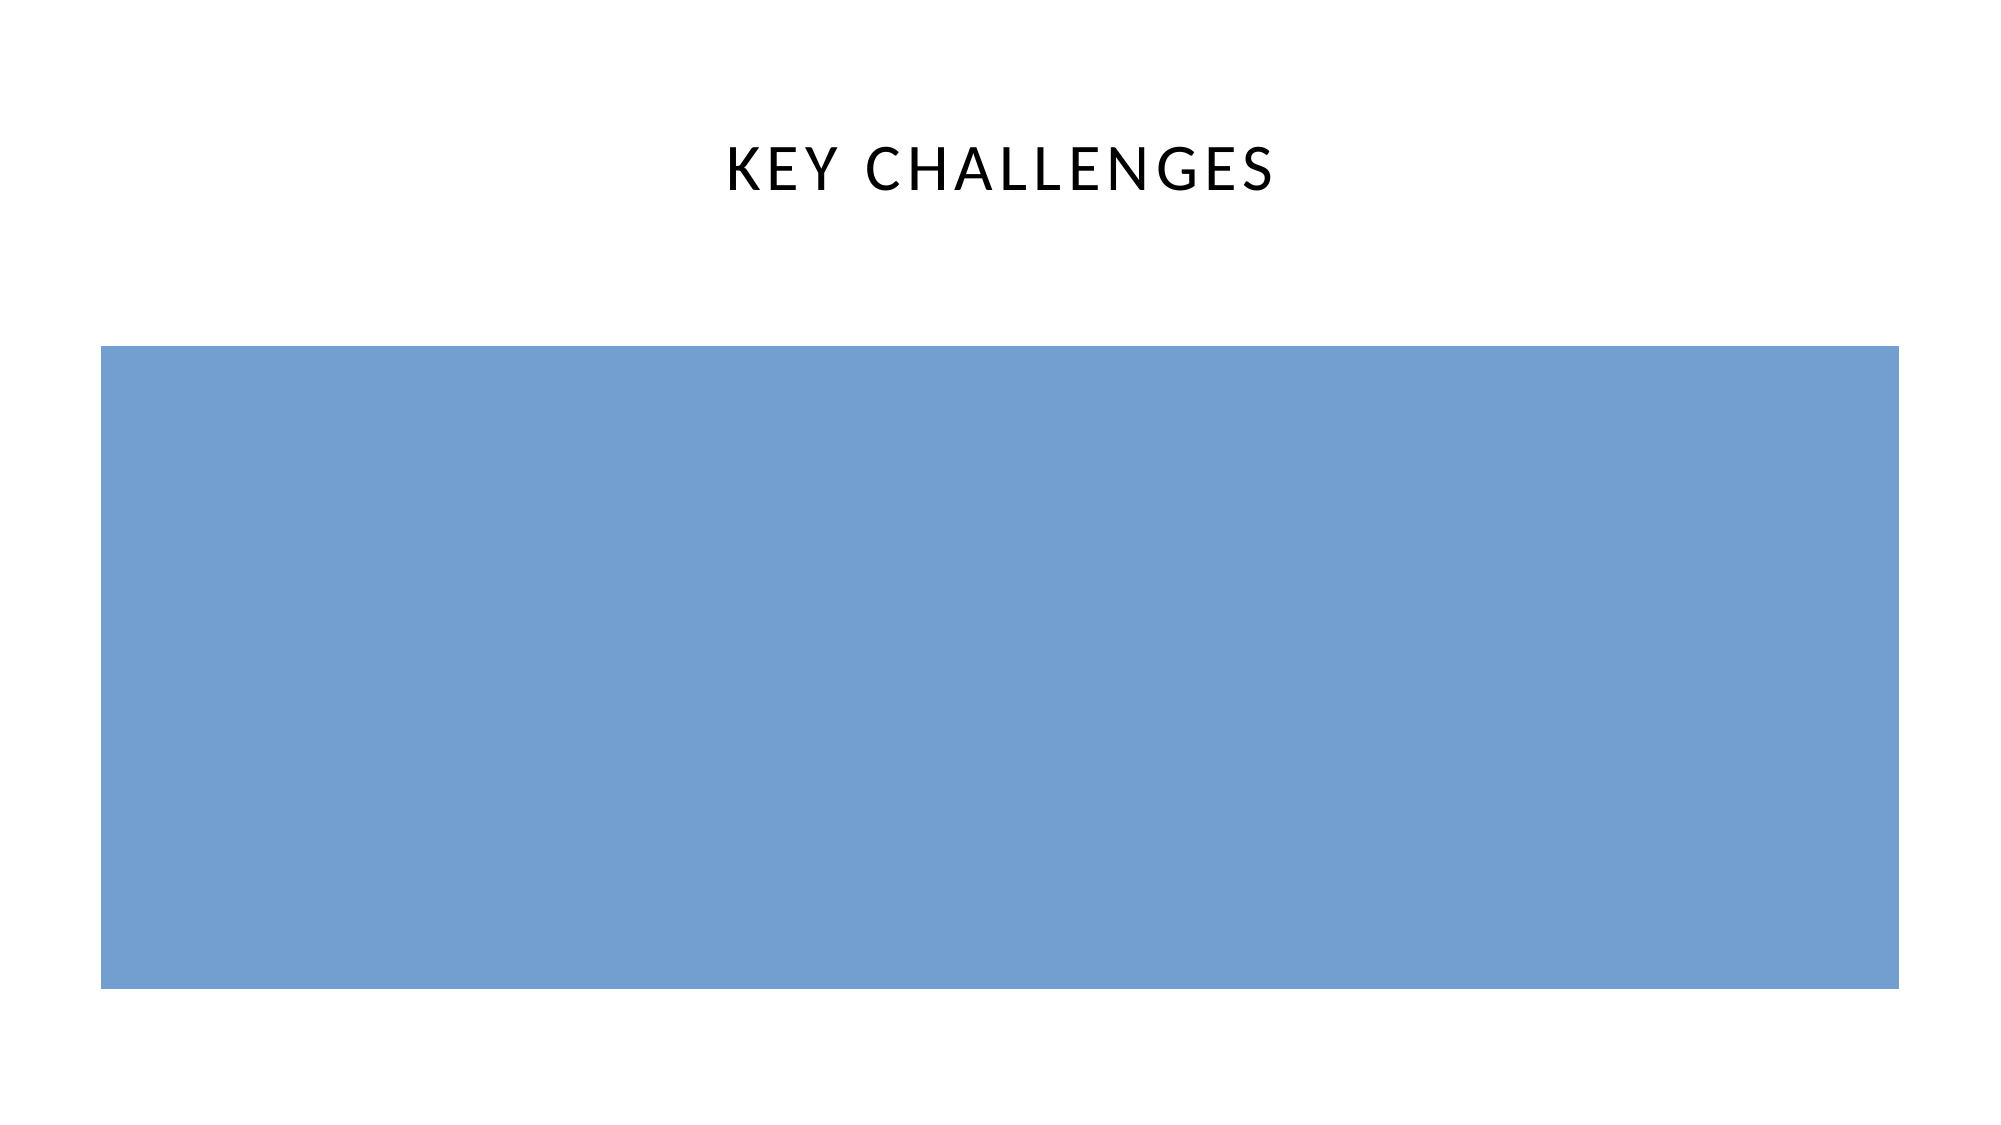

# Key challenges
Not allowed to use JavaScript
Designing system to display questions linked to answers with proper logic
Implementing randomization of questions with question/answer logic system
Implementing cookies/sessions to track scores and switch between player 1 and 2
Marking previously selected questions as used/inaccessible